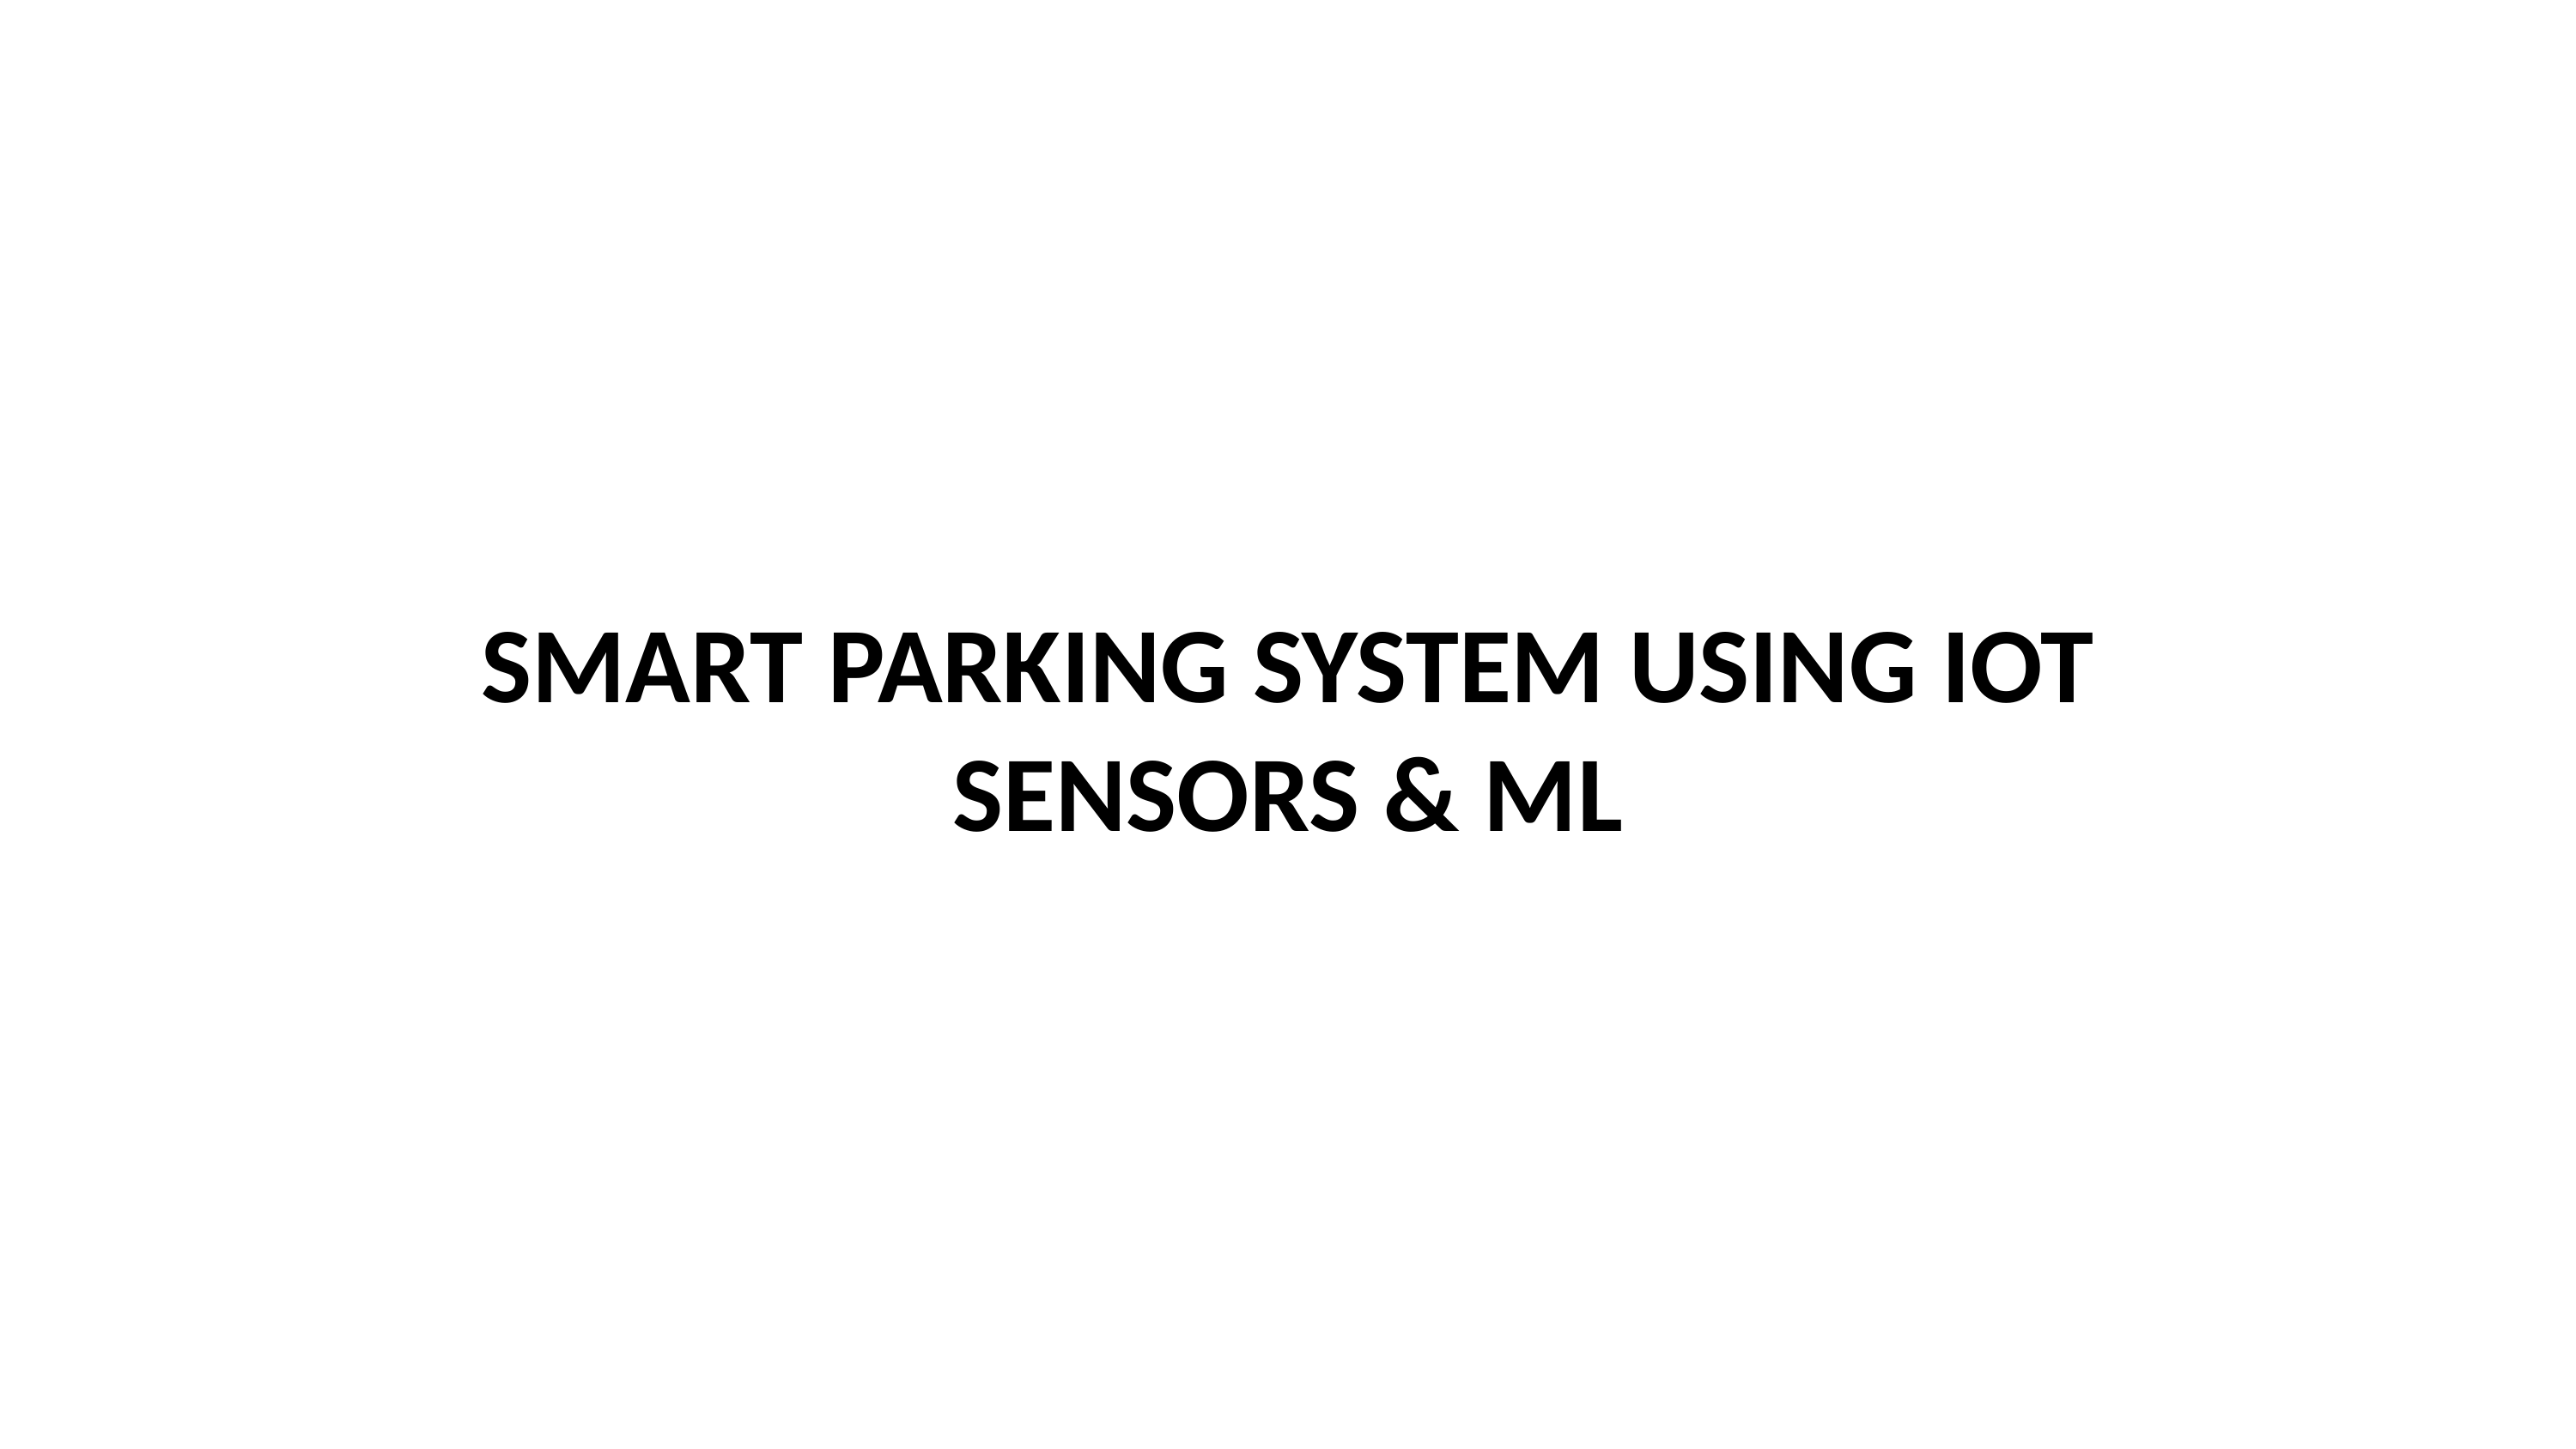

# SMART PARKING SYSTEM USING IOT SENSORS & ML